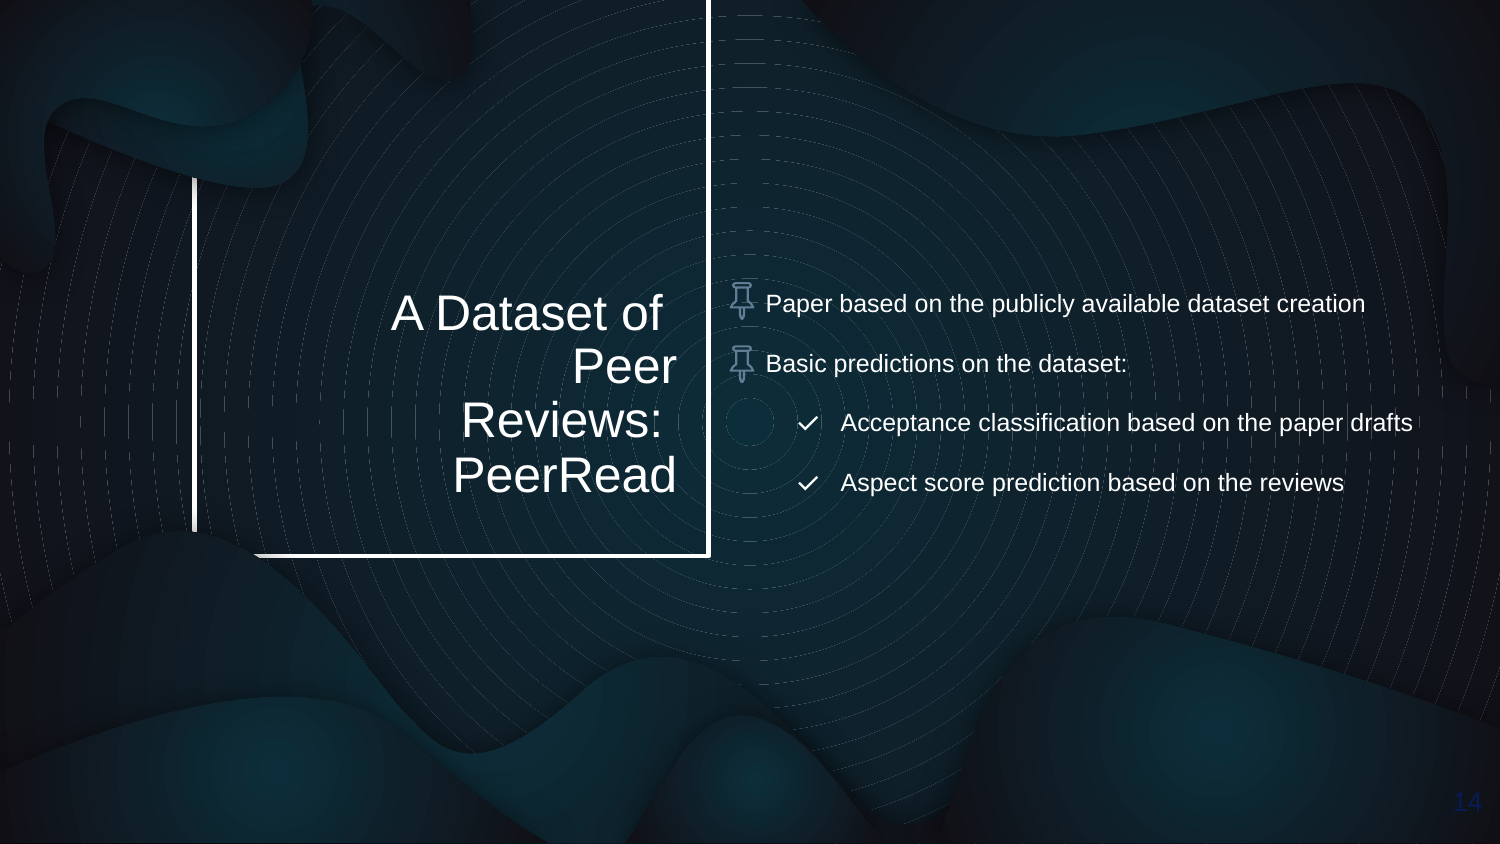

Paper based on the publicly available dataset creation

Basic predictions on the dataset:

Acceptance classification based on the paper drafts

Aspect score prediction based on the reviews

# A Dataset of
Peer Reviews:
PeerRead

✓
✓
14